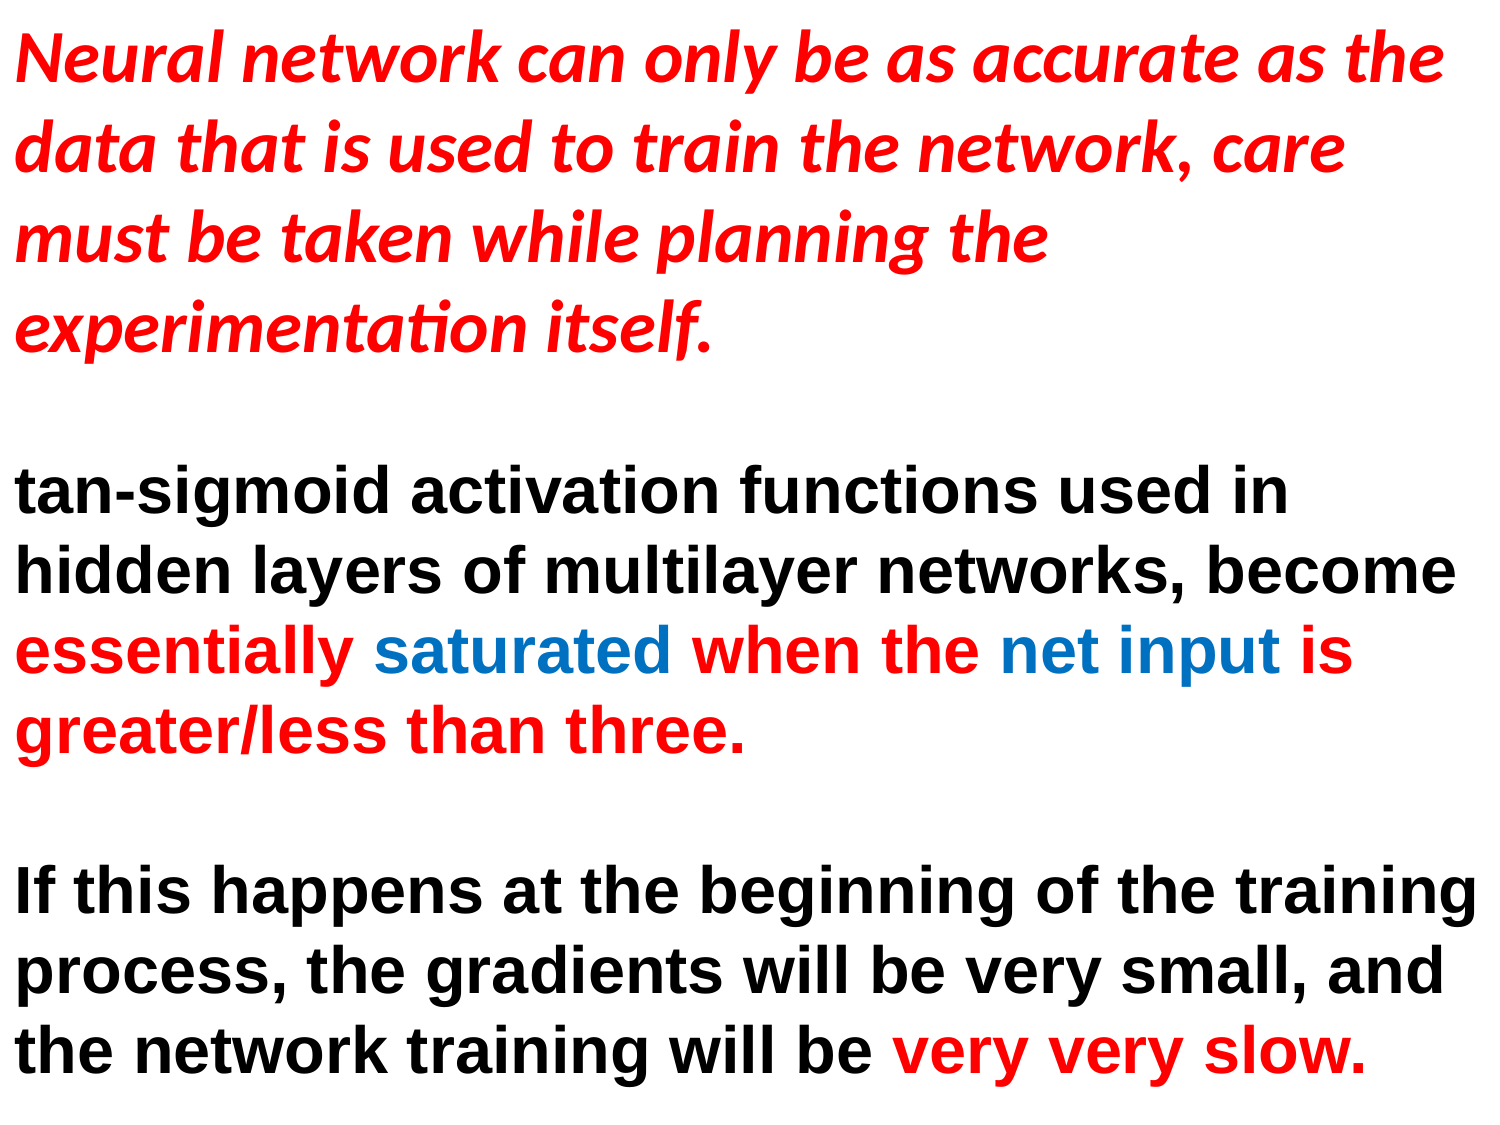

Neural network can only be as accurate as the data that is used to train the network, care must be taken while planning the experimentation itself.

tan-sigmoid activation functions used in hidden layers of multilayer networks, become essentially saturated when the net input is greater/less than three.

If this happens at the beginning of the training process, the gradients will be very small, and the network training will be very very slow.